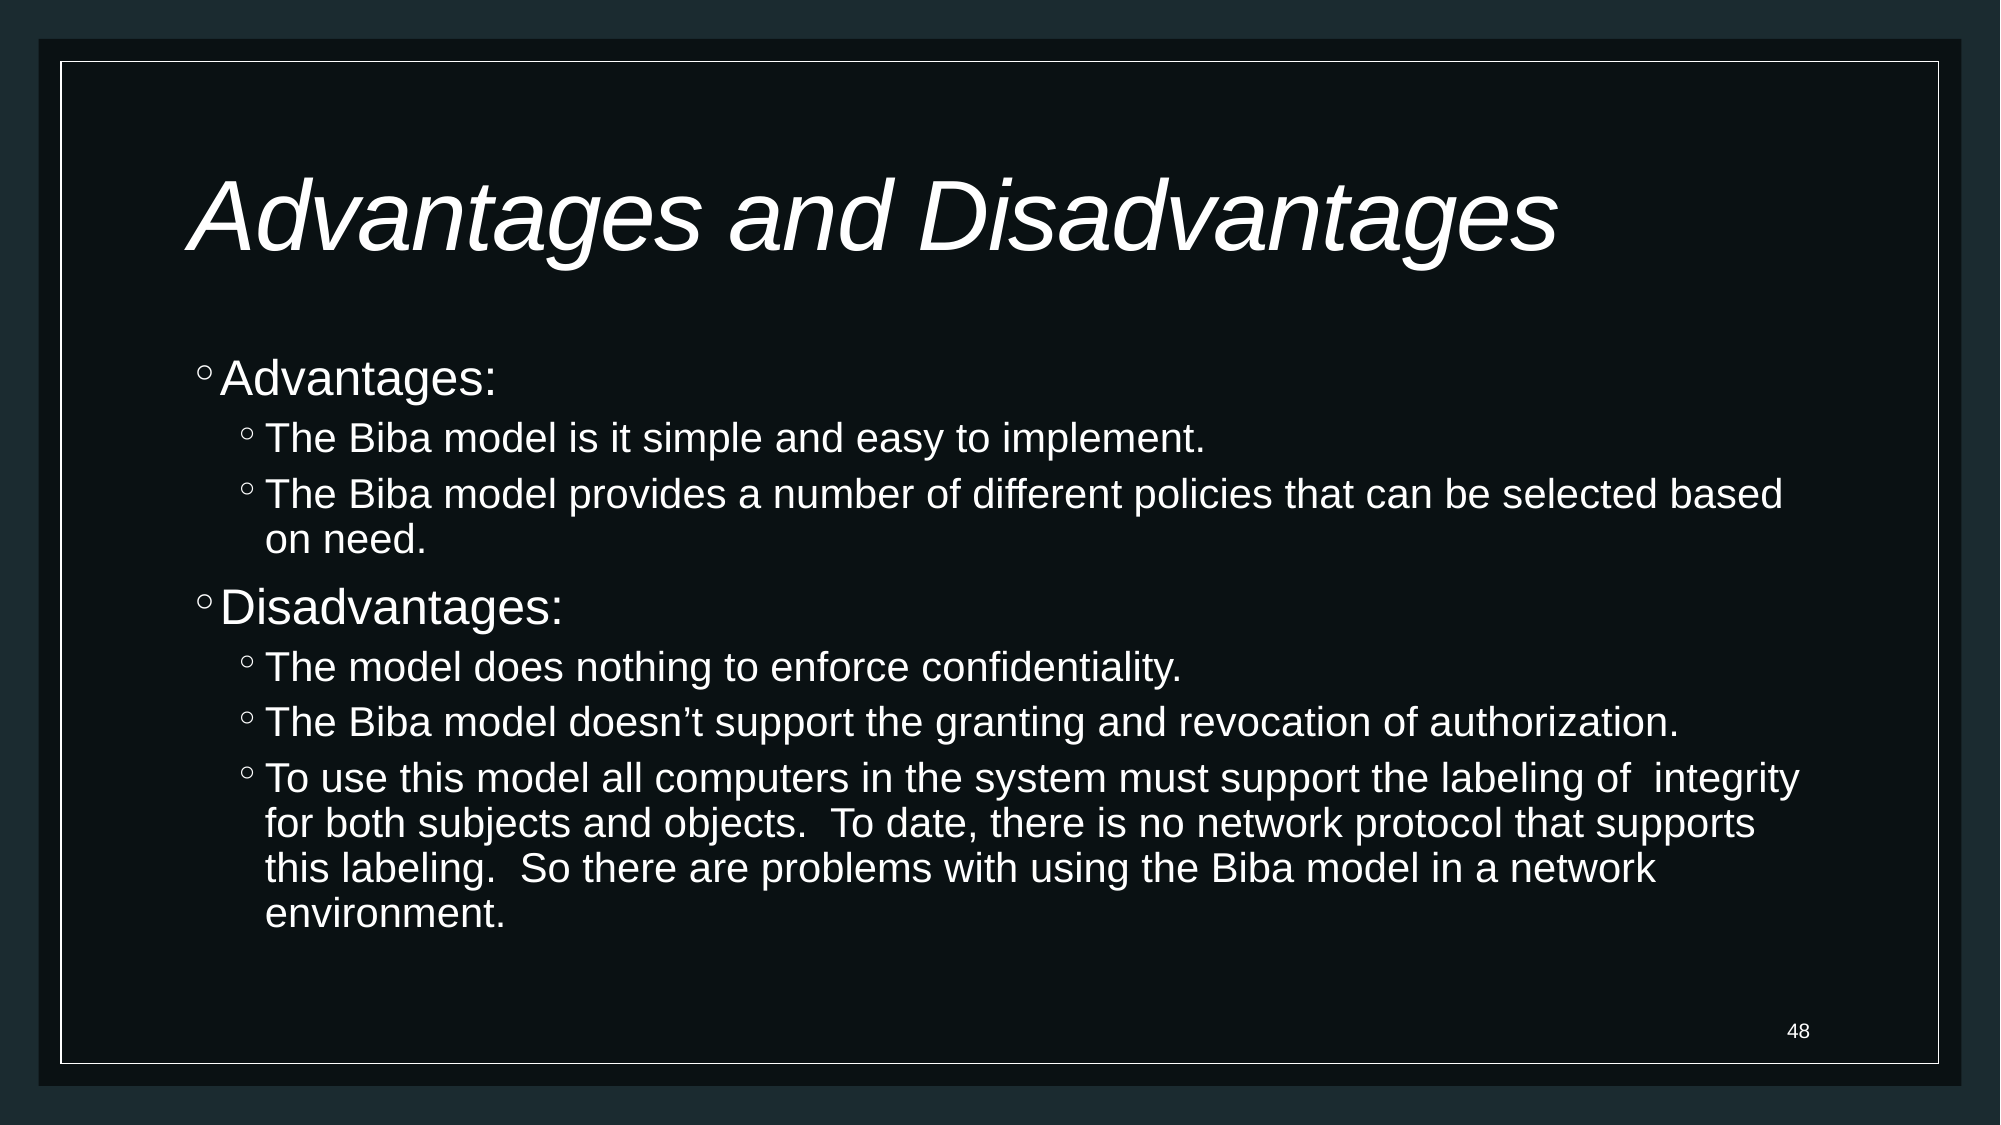

# Advantages and Disadvantages
Advantages:
The Biba model is it simple and easy to implement.
The Biba model provides a number of different policies that can be selected based on need.
Disadvantages:
The model does nothing to enforce confidentiality.
The Biba model doesn’t support the granting and revocation of authorization.
To use this model all computers in the system must support the labeling of  integrity for both subjects and objects.  To date, there is no network protocol that supports this labeling.  So there are problems with using the Biba model in a network environment.

48